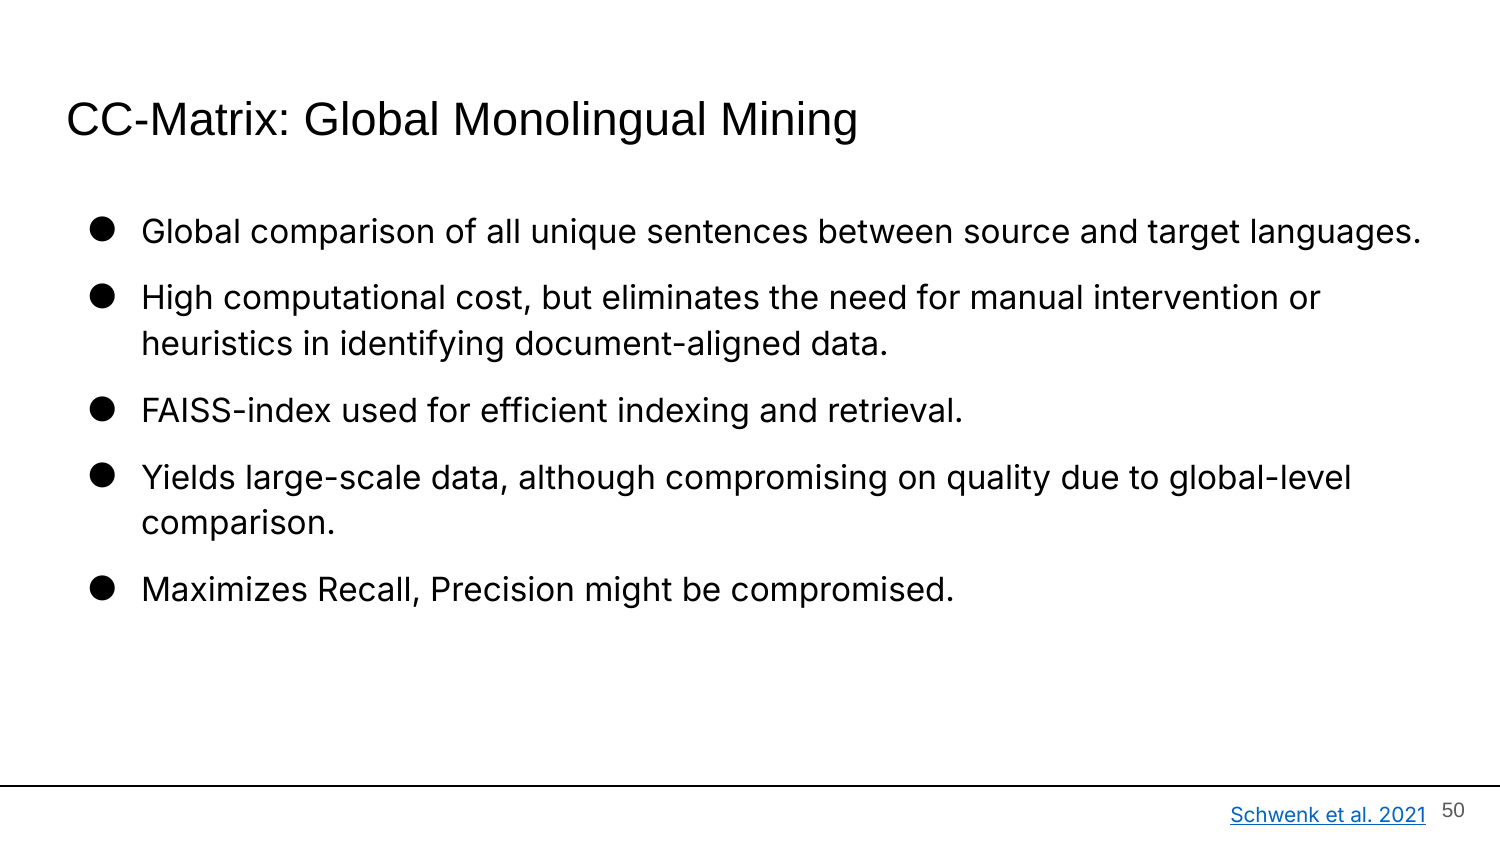

# CC-Matrix: Global Monolingual Mining
Global comparison of all unique sentences between source and target languages.
High computational cost, but eliminates the need for manual intervention or heuristics in identifying document-aligned data.
FAISS-index used for efficient indexing and retrieval.
Yields large-scale data, although compromising on quality due to global-level comparison.
Maximizes Recall, Precision might be compromised.
50
Schwenk et al. 2021